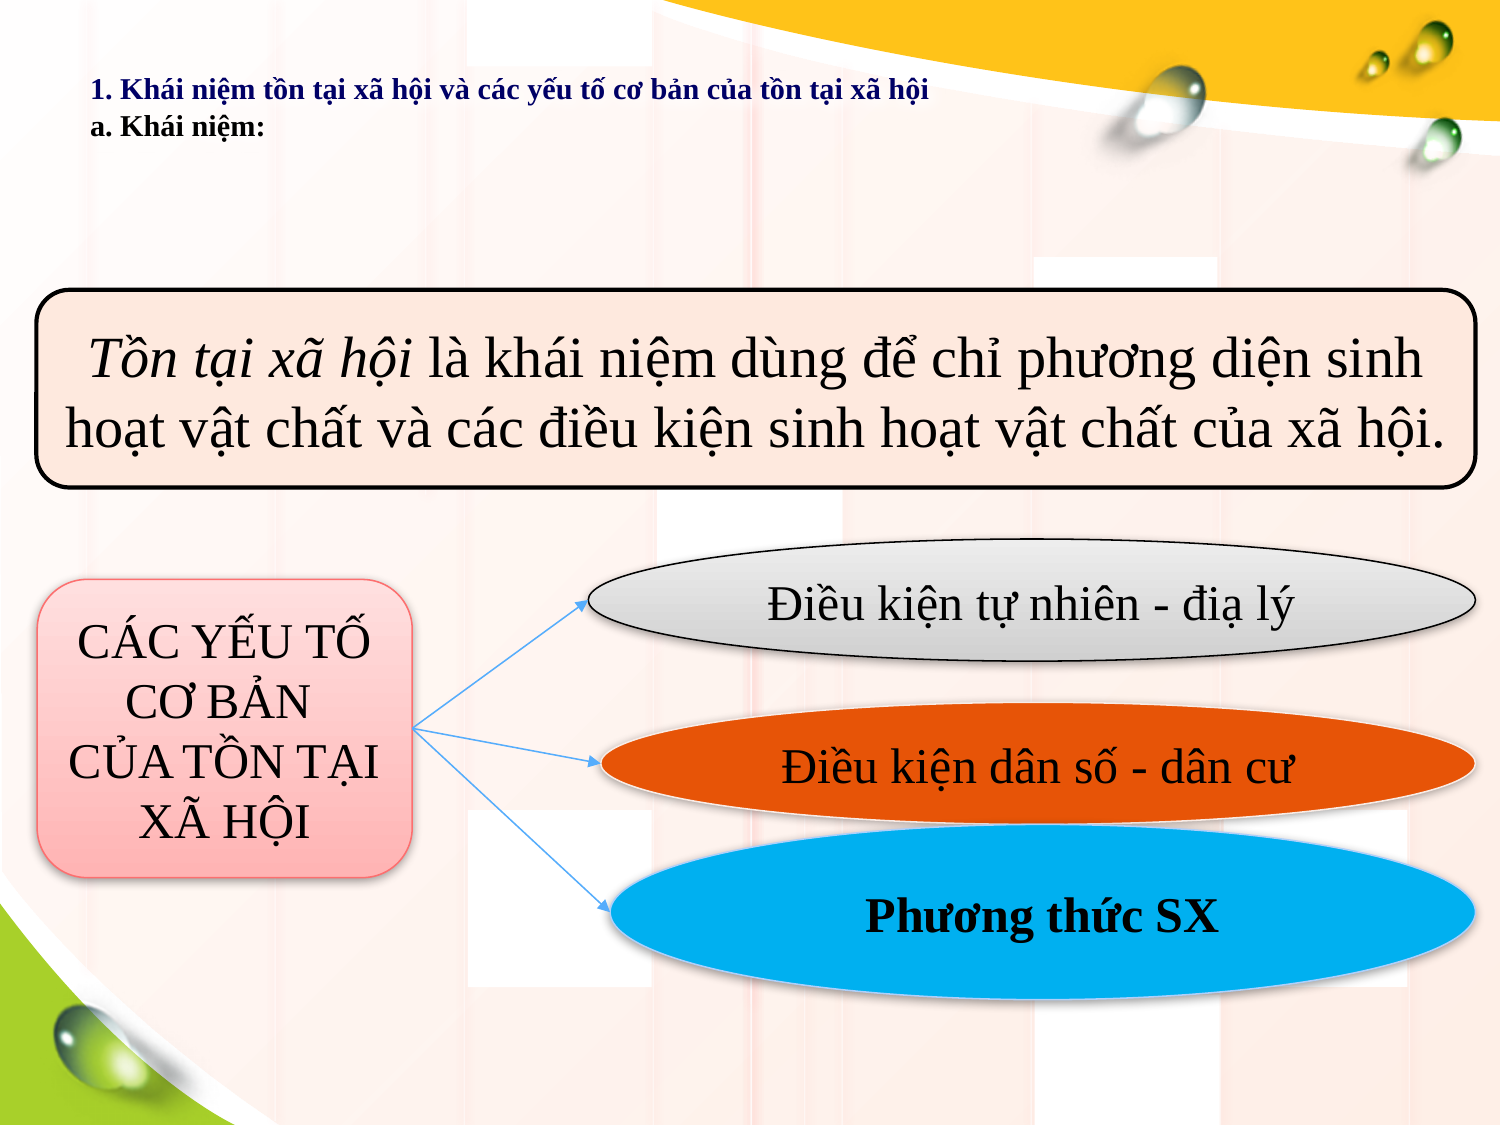

# 1. Khái niệm tồn tại xã hội và các yếu tố cơ bản của tồn tại xã hội a. Khái niệm:
Tồn tại xã hội là khái niệm dùng để chỉ phương diện sinh hoạt vật chất và các điều kiện sinh hoạt vật chất của xã hội.
Điều kiện tự nhiên - điạ lý
CÁC YẾU TỐ CƠ BẢN
CỦA TỒN TẠI XÃ HỘI
Điều kiện dân số - dân cư
Phương thức SX